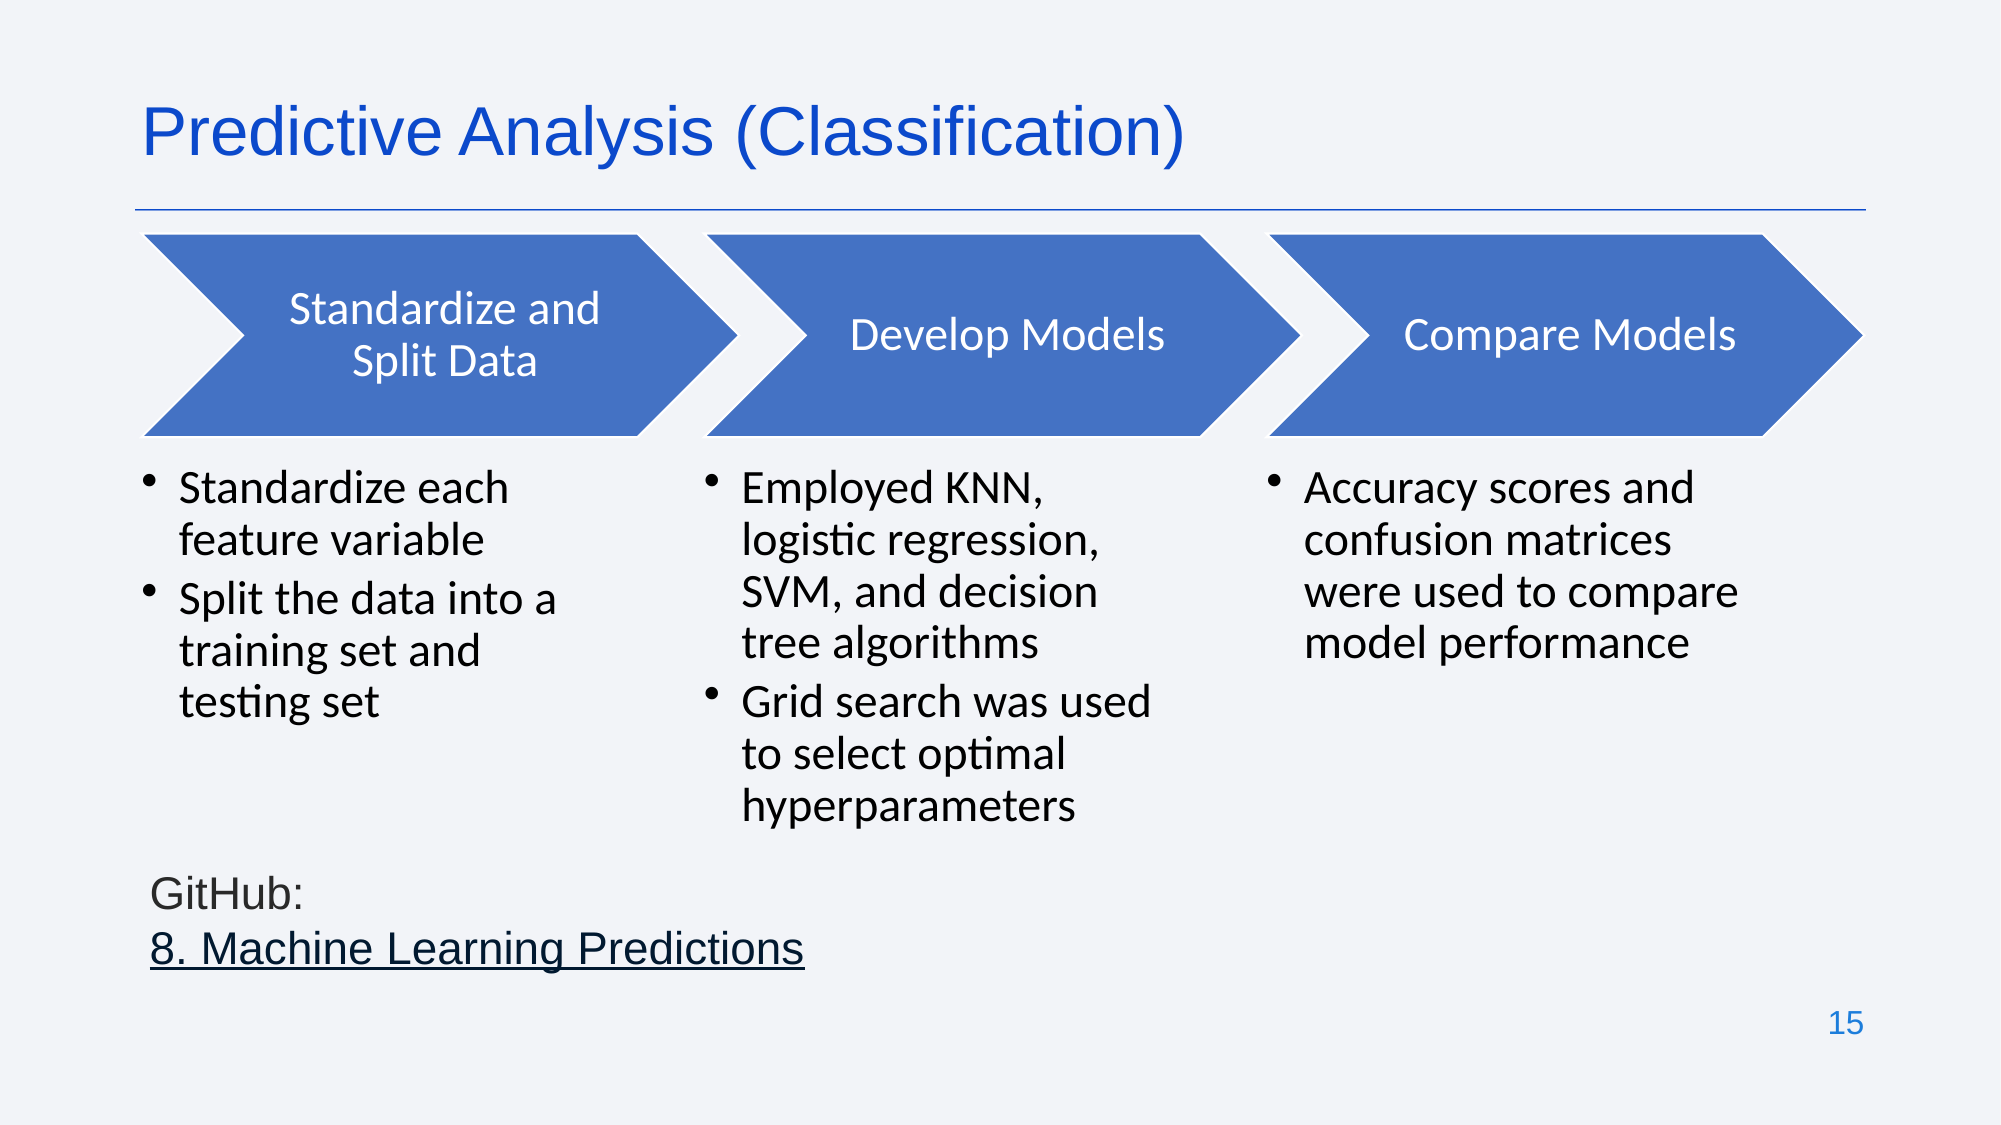

Predictive Analysis (Classification)
Standardize and Split Data
Standardize each feature variable
Split the data into a training set and testing set
Develop Models
Employed KNN, logistic regression, SVM, and decision tree algorithms
Grid search was used to select optimal hyperparameters
Compare Models
Accuracy scores and confusion matrices were used to compare model performance
GitHub:
8. Machine Learning Predictions
15